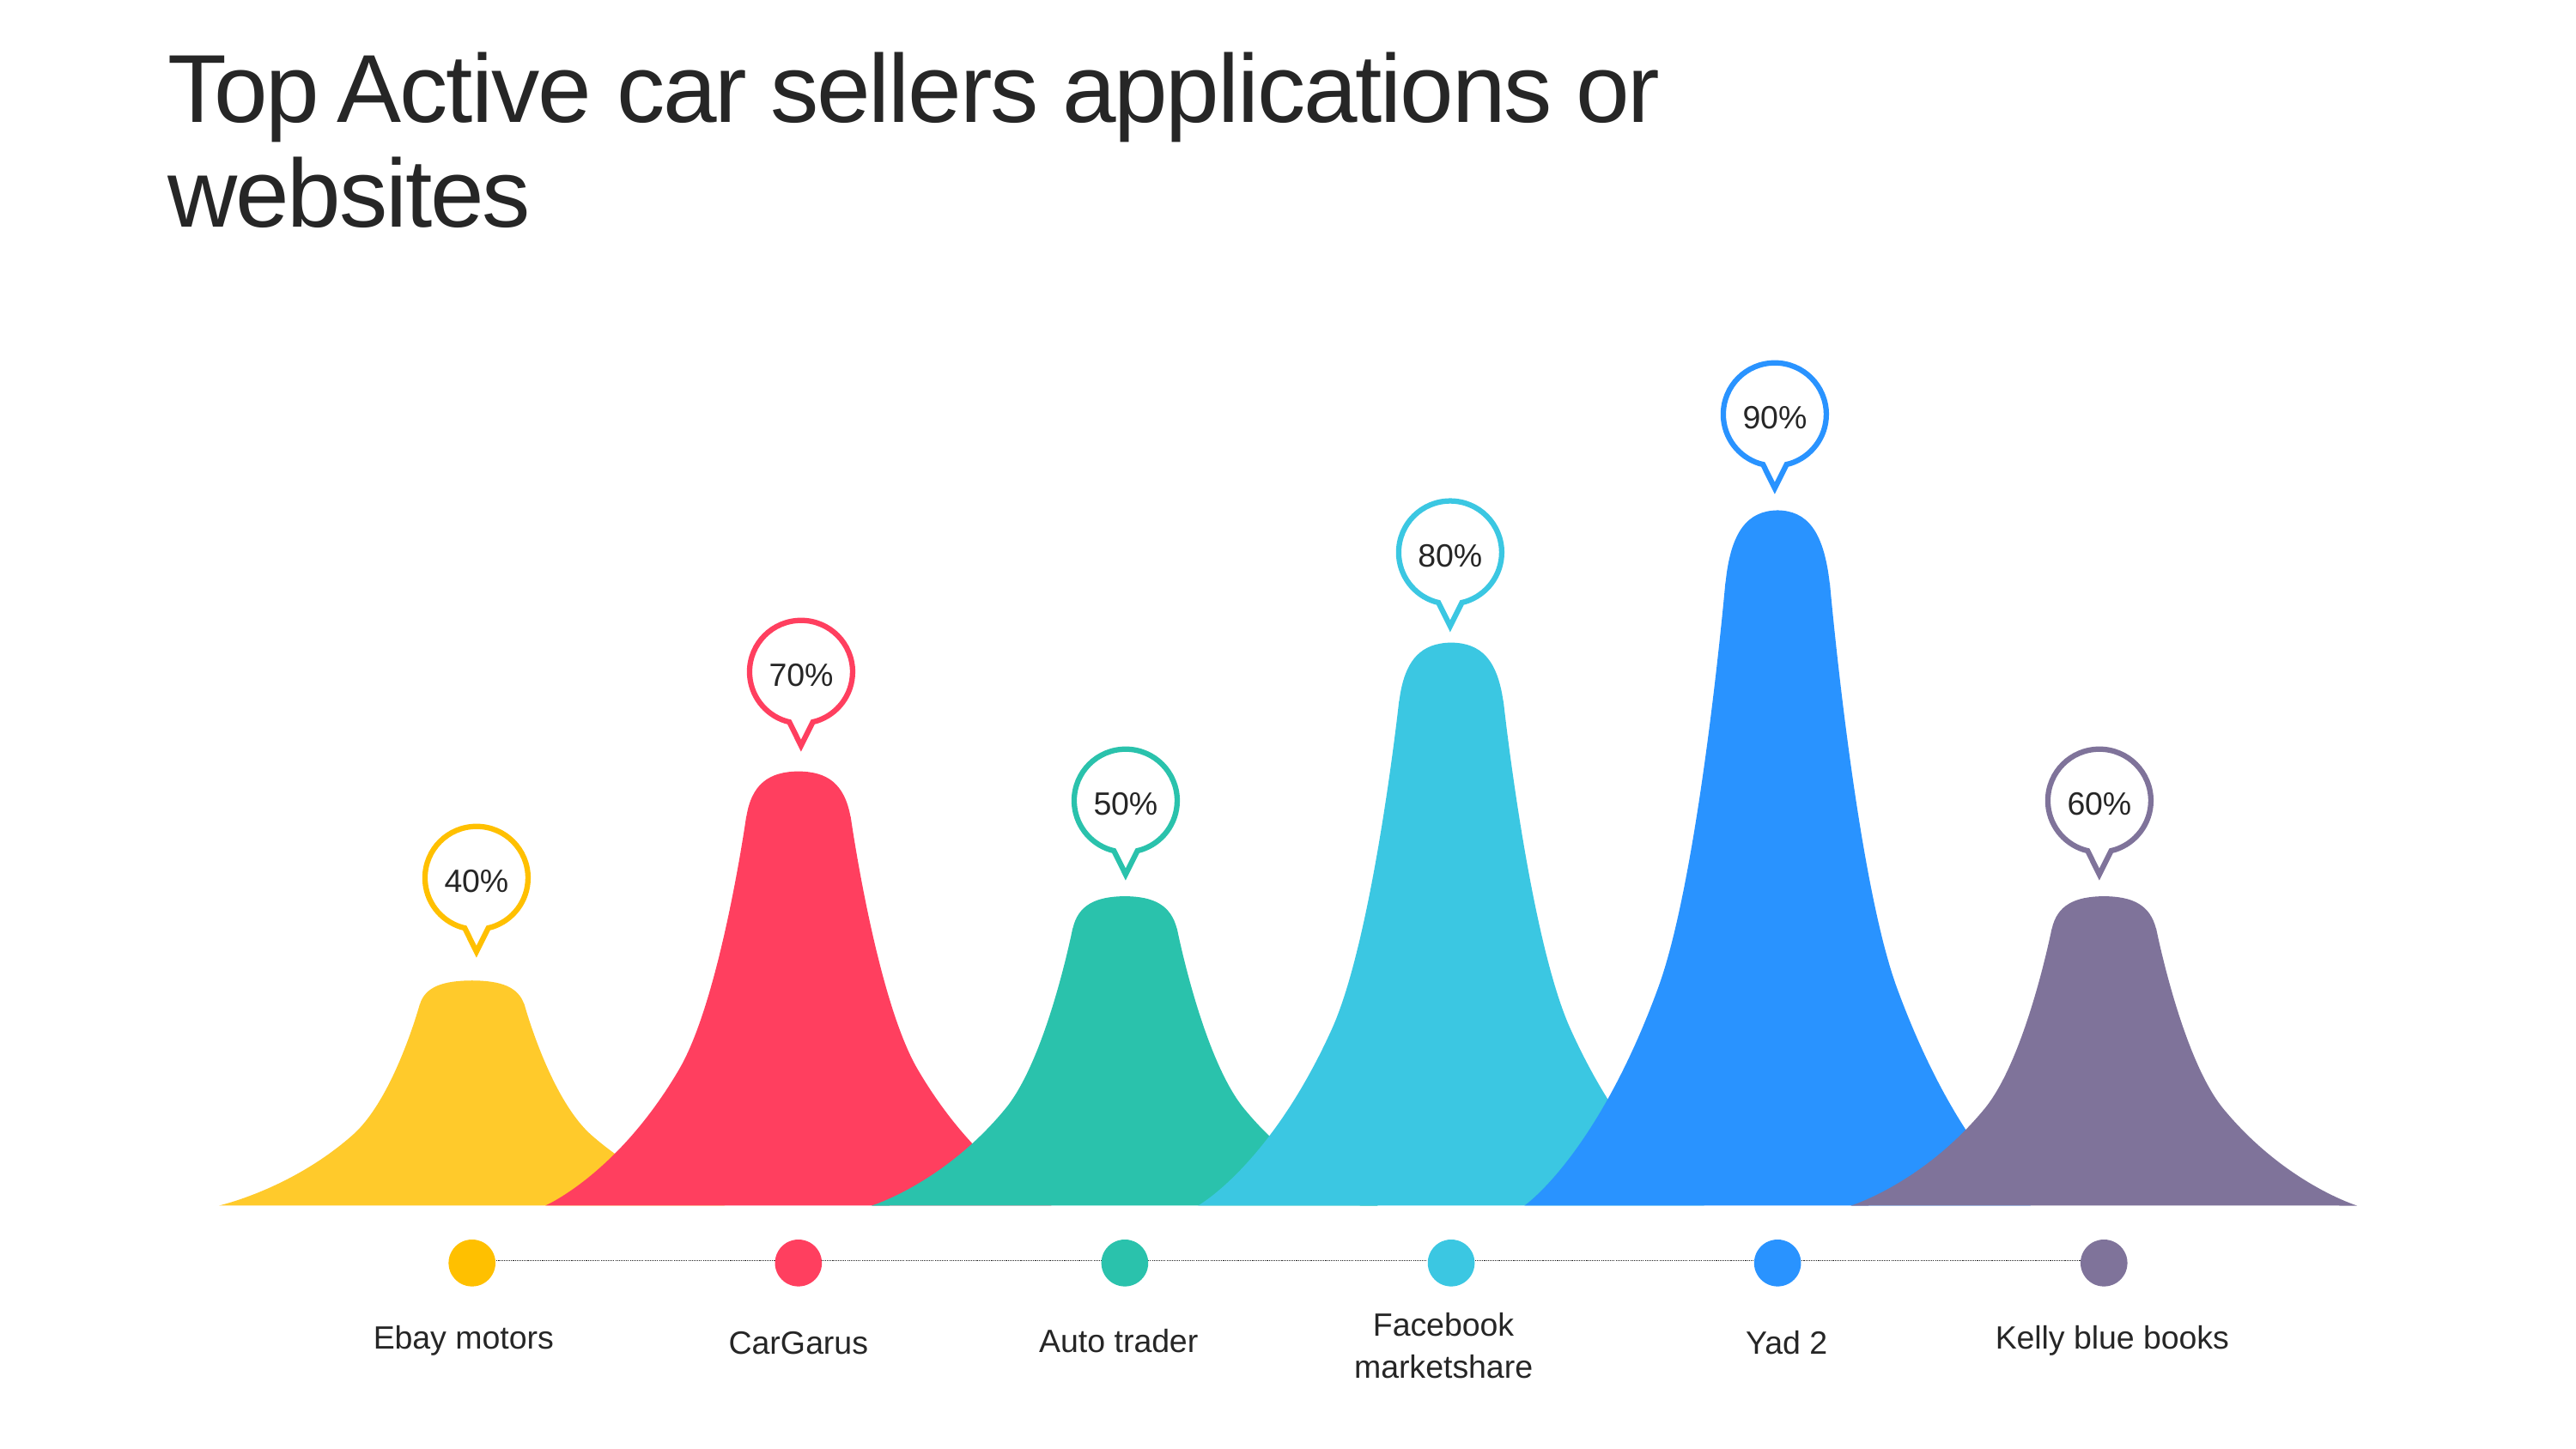

# Top Active car sellers applications or websites
90%
80%

70%

50%
60%

40%

Facebook marketshare
Ebay motors
Kelly blue books
Auto trader
CarGarus
Yad 2